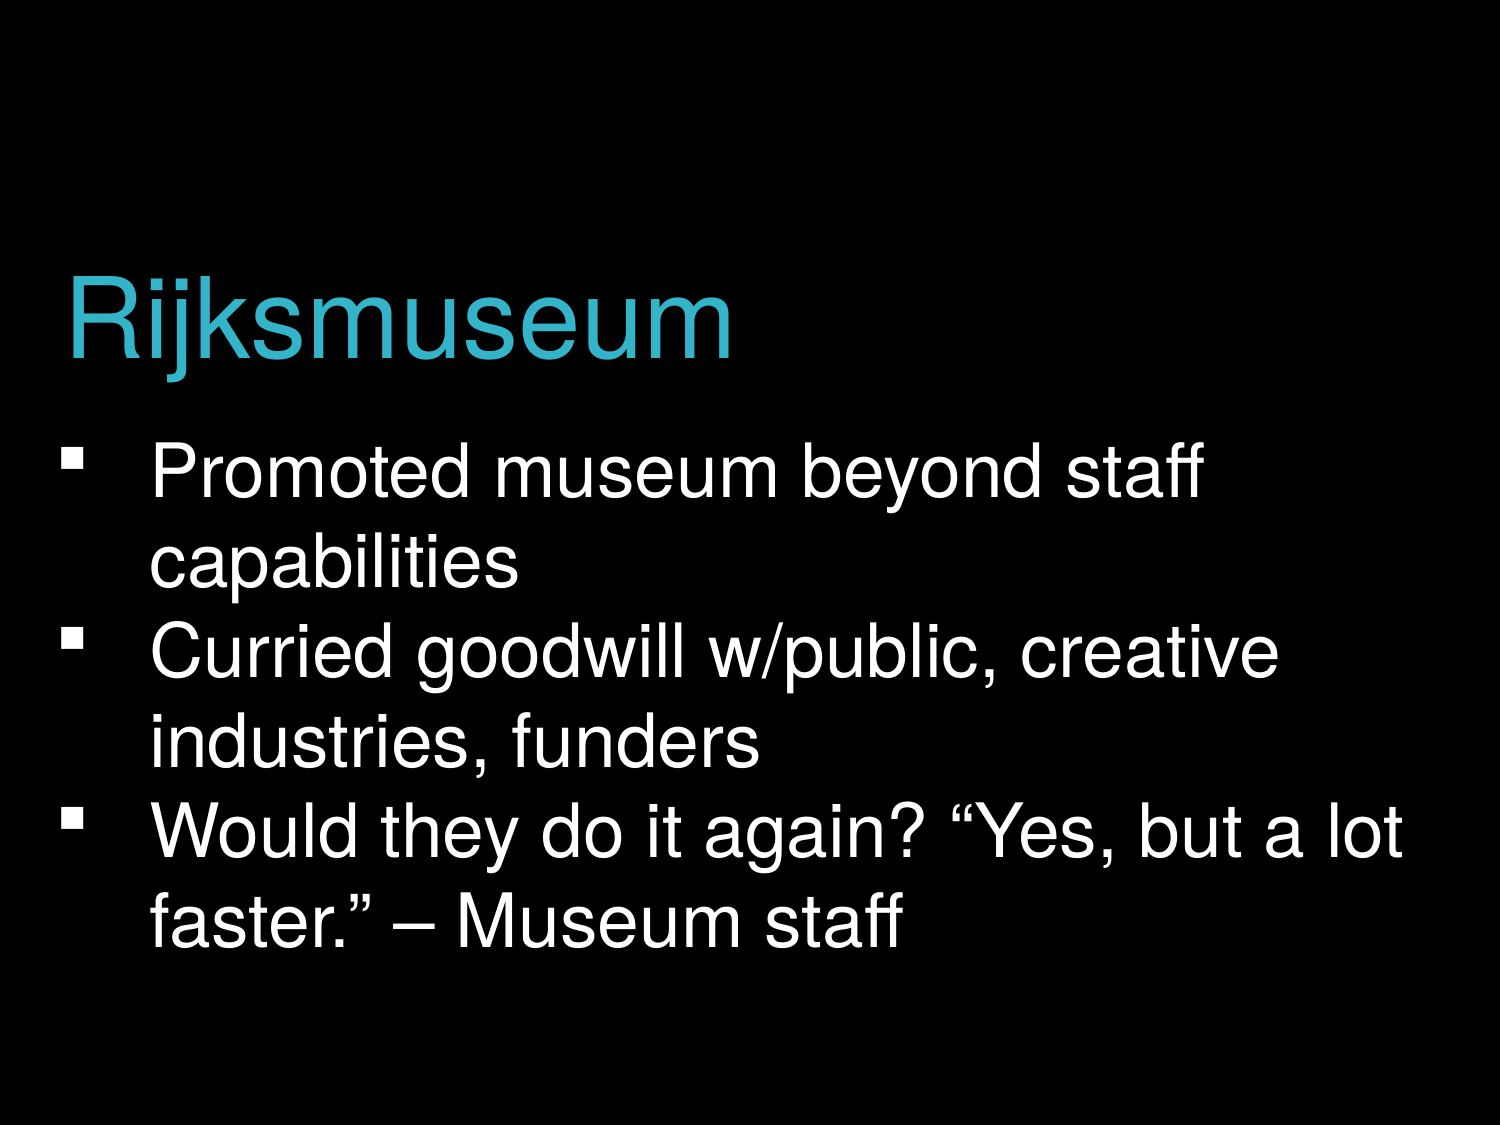

Rijksmuseum
Promoted museum beyond staff capabilities
Curried goodwill w/public, creative industries, funders
Would they do it again? “Yes, but a lot faster.” – Museum staff